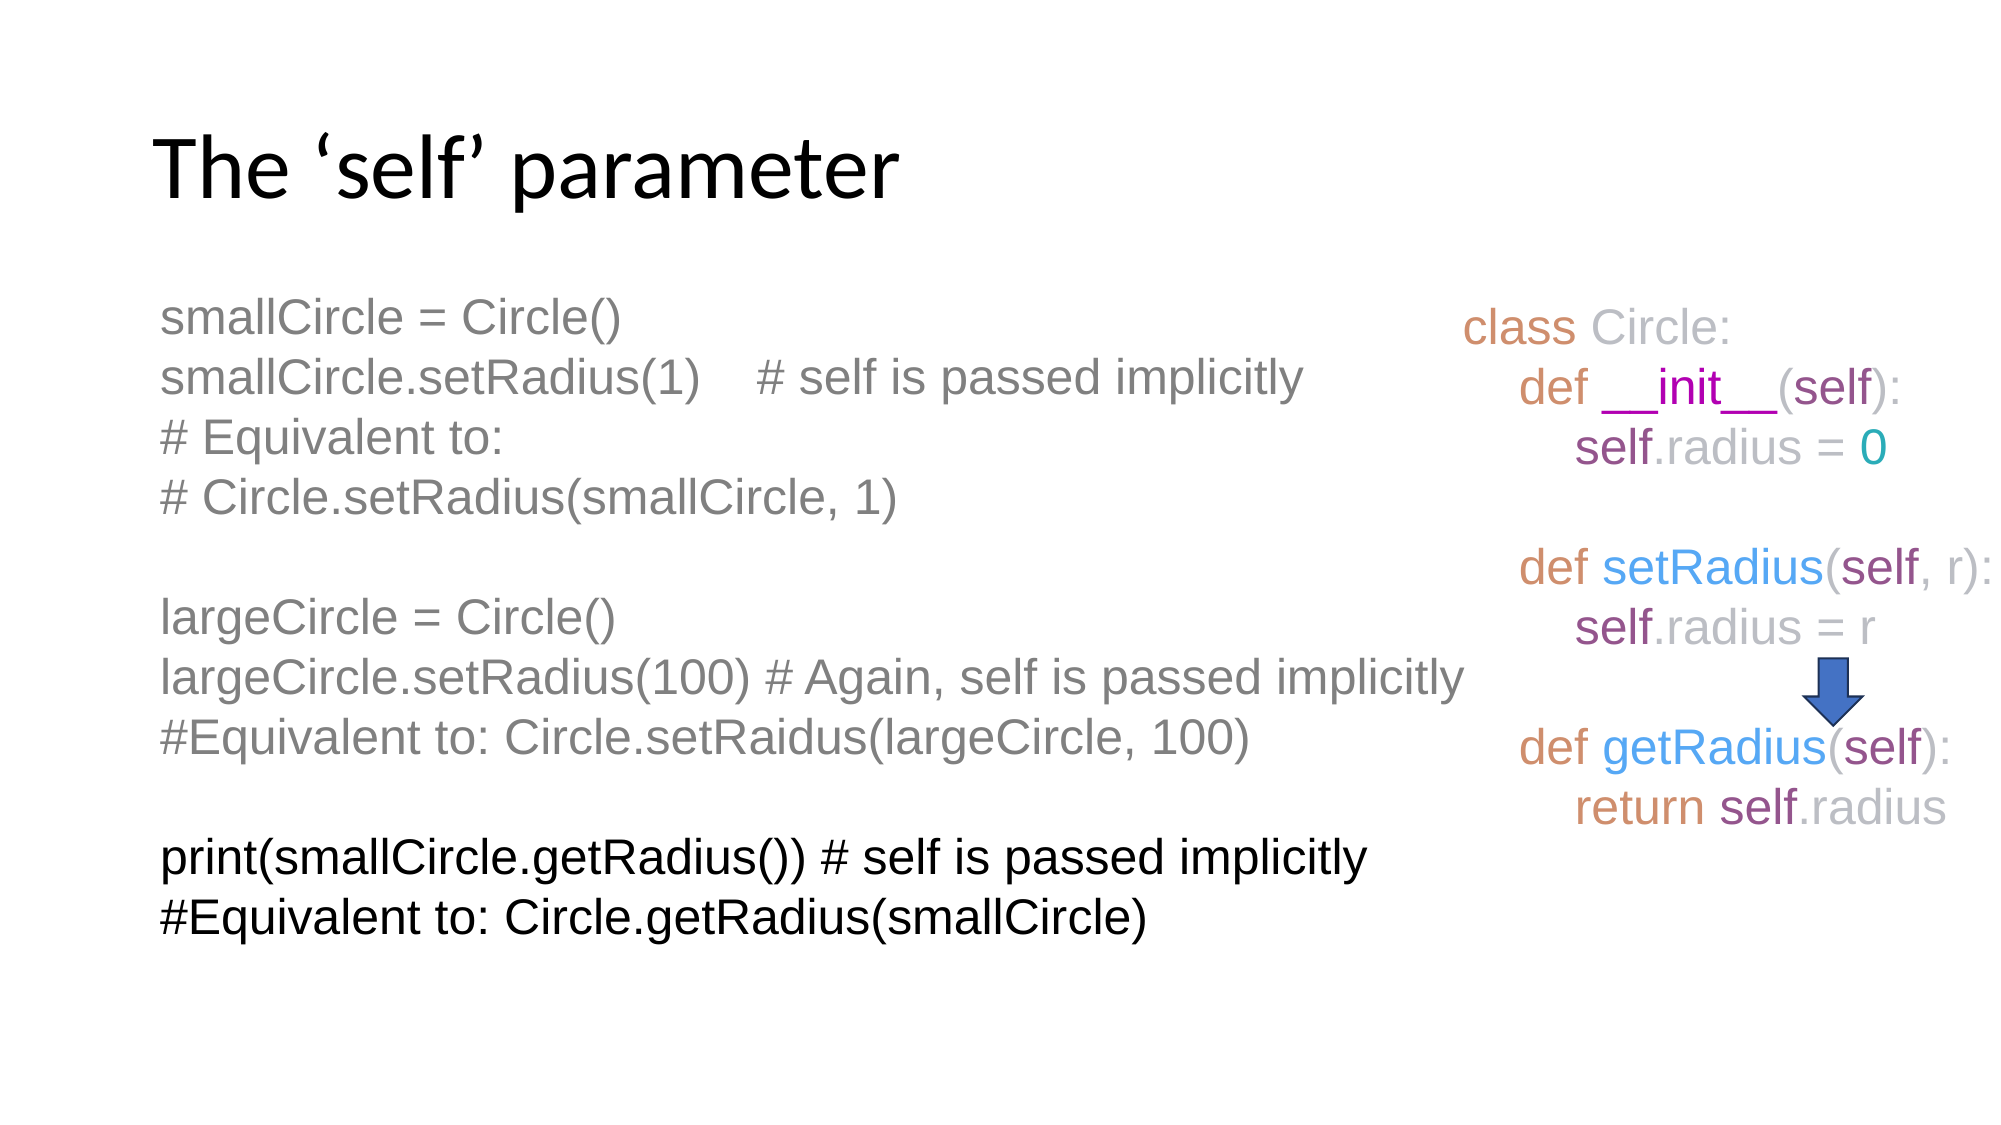

# The ‘self’ parameter
smallCircle = Circle()
smallCircle.setRadius(1)    # self is passed implicitly
# Equivalent to:
# Circle.setRadius(smallCircle, 1)

largeCircle = Circle()
largeCircle.setRadius(100) # Again, self is passed implicitly
#Equivalent to: Circle.setRaidus(largeCircle, 100)

print(smallCircle.getRadius()) # self is passed implicitly
#Equivalent to: Circle.getRadius(smallCircle)
class Circle:
    def __init__(self):
        self.radius = 0
    def setRadius(self, r):
        self.radius = r
    def getRadius(self):
        return self.radius